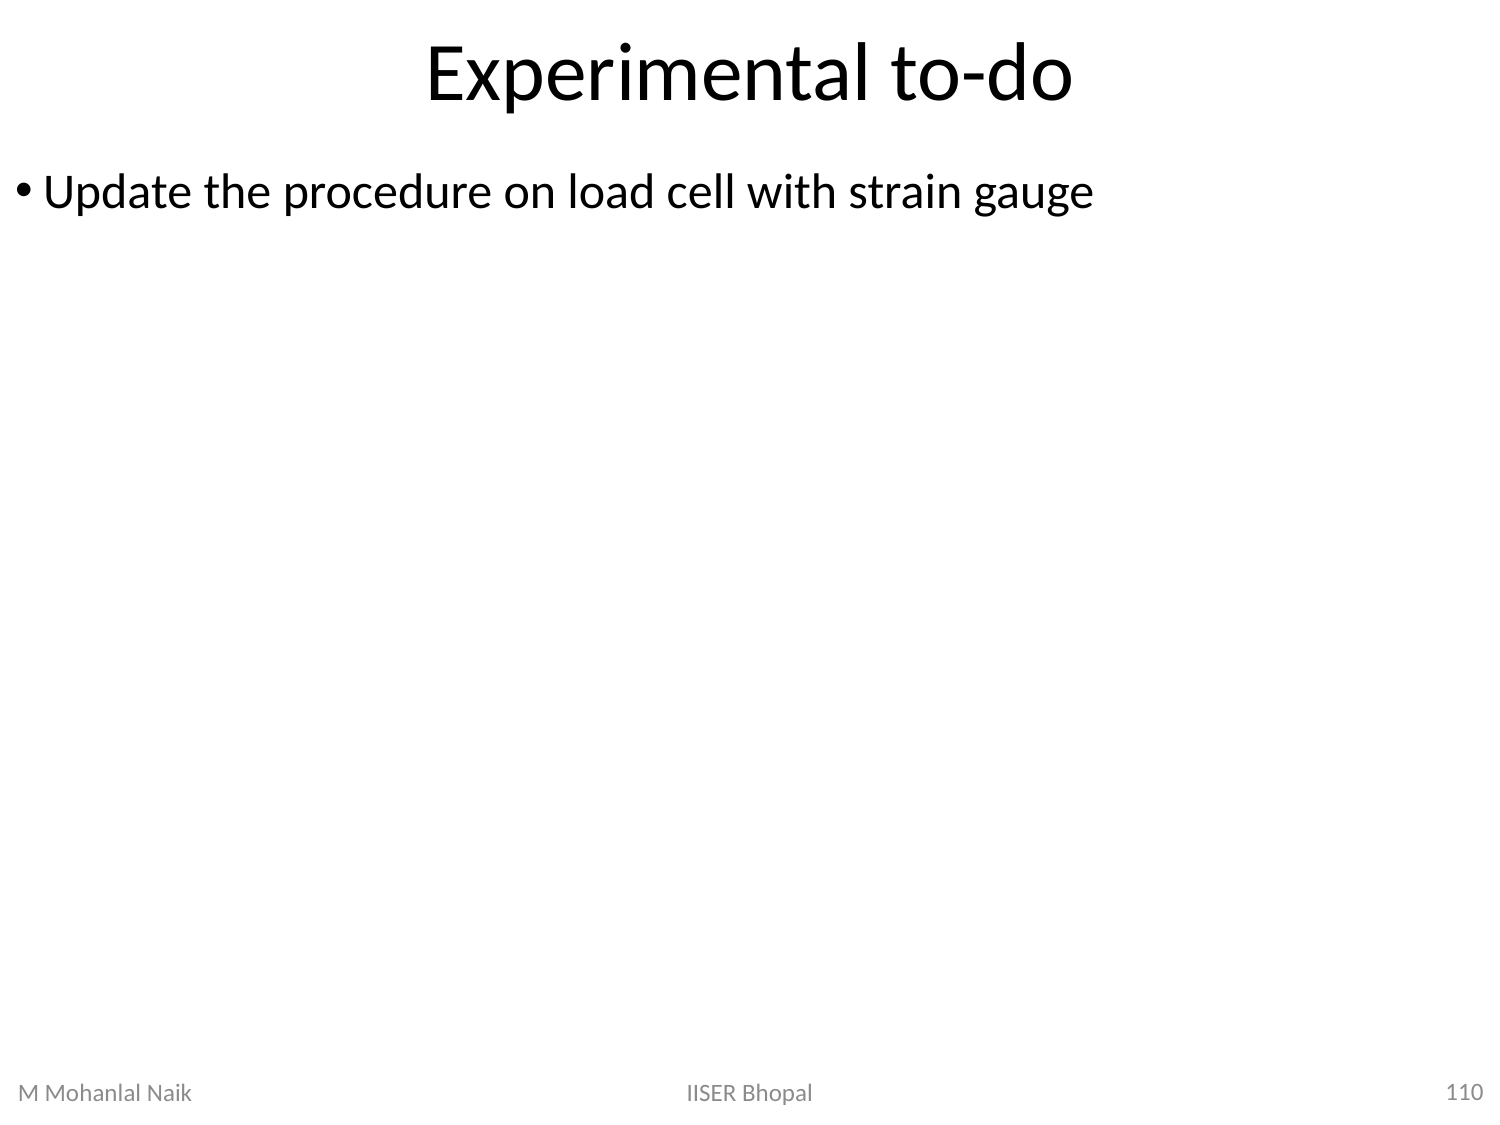

# Experimental to-do
Update the procedure on load cell with strain gauge
110
IISER Bhopal
M Mohanlal Naik